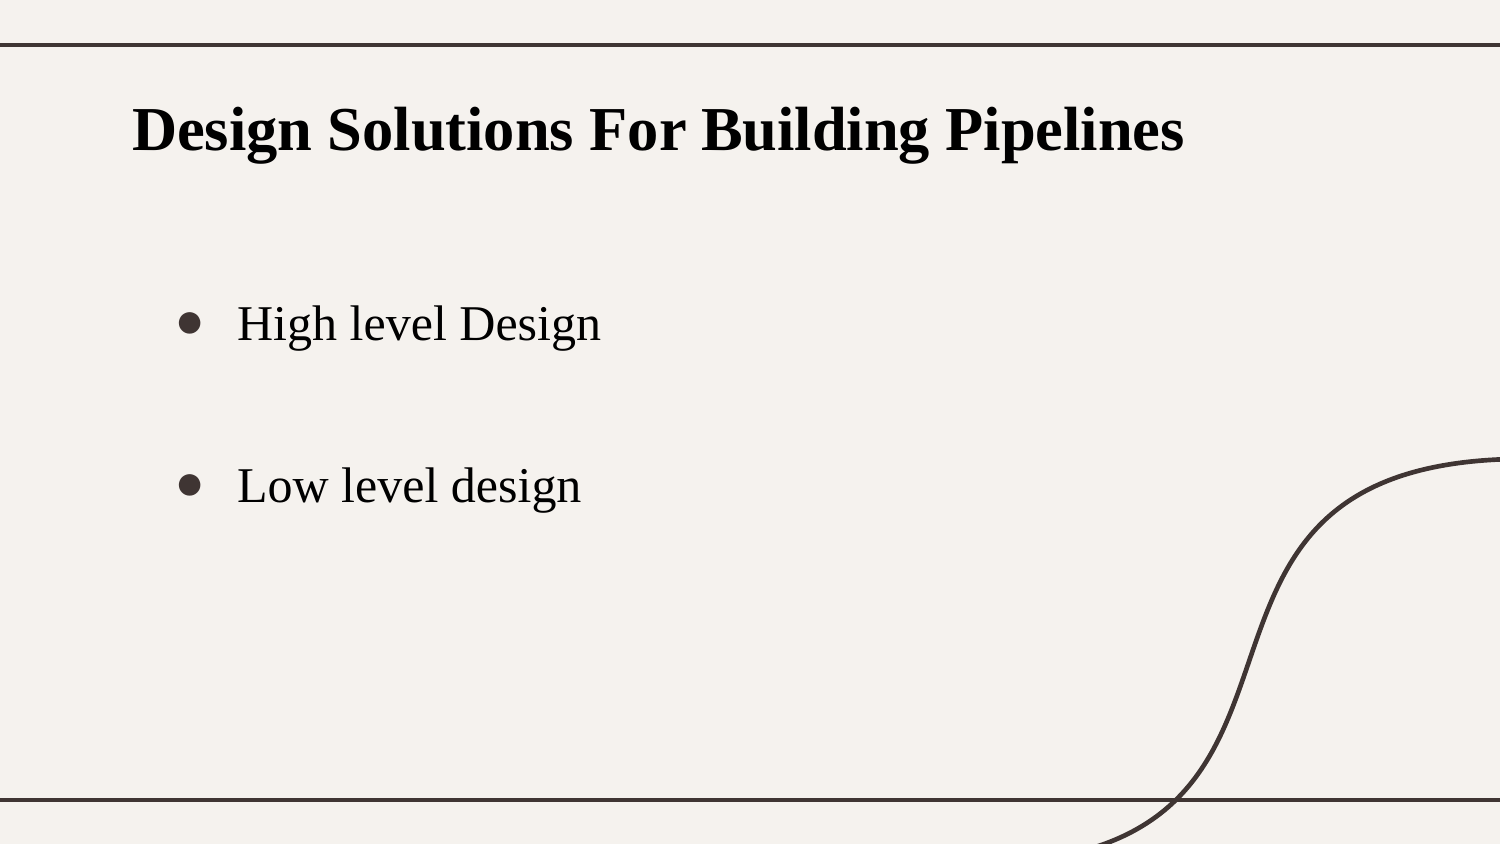

# Design Solutions For Building Pipelines
High level Design

Low level design